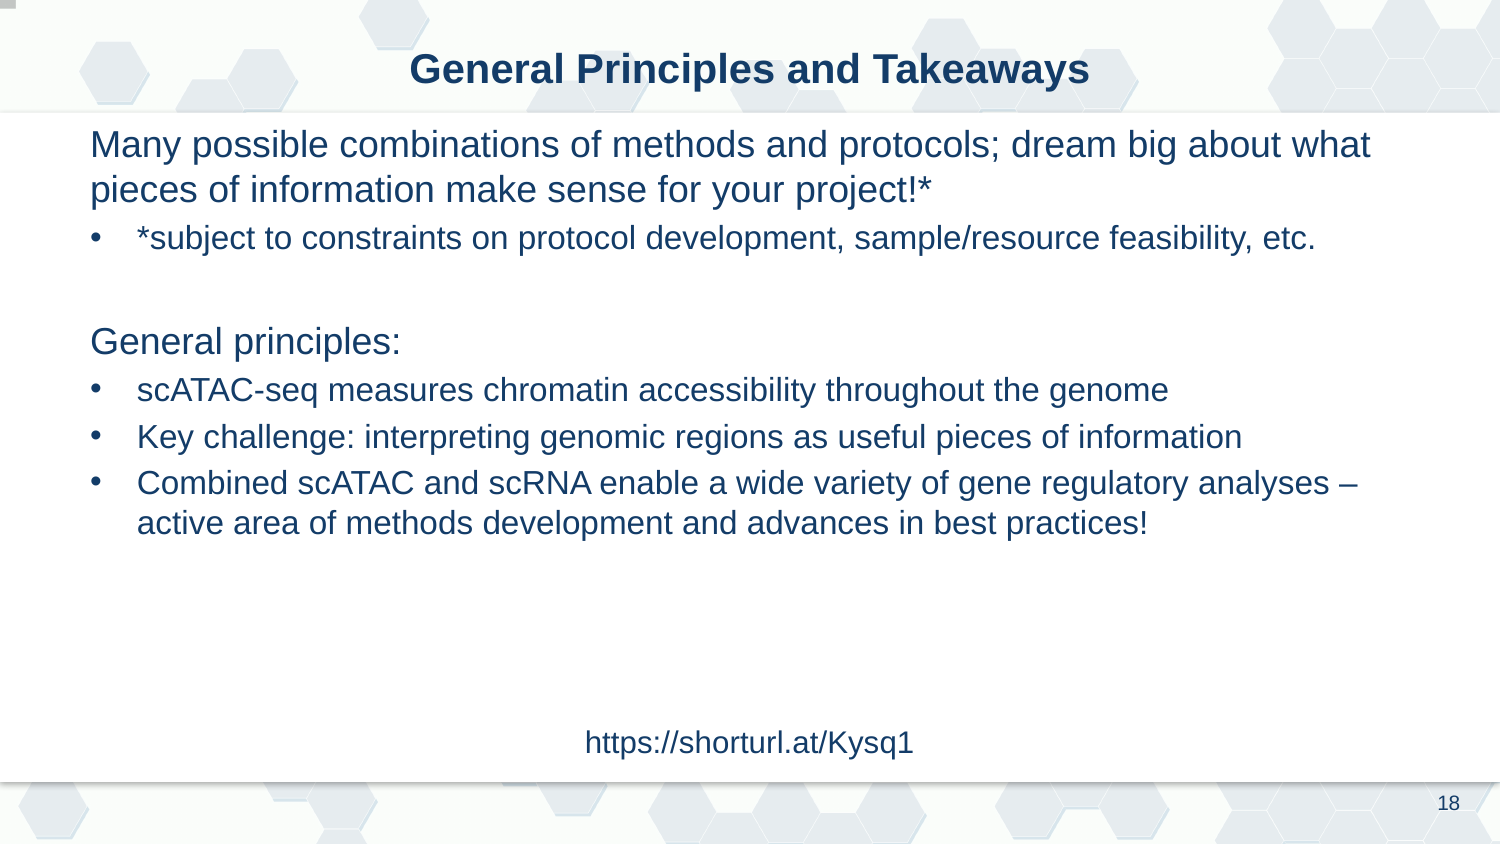

# General Principles and Takeaways
Many possible combinations of methods and protocols; dream big about what pieces of information make sense for your project!*
*subject to constraints on protocol development, sample/resource feasibility, etc.

General principles:
scATAC-seq measures chromatin accessibility throughout the genome
Key challenge: interpreting genomic regions as useful pieces of information
Combined scATAC and scRNA enable a wide variety of gene regulatory analyses – active area of methods development and advances in best practices!

https://shorturl.at/Kysq1
18